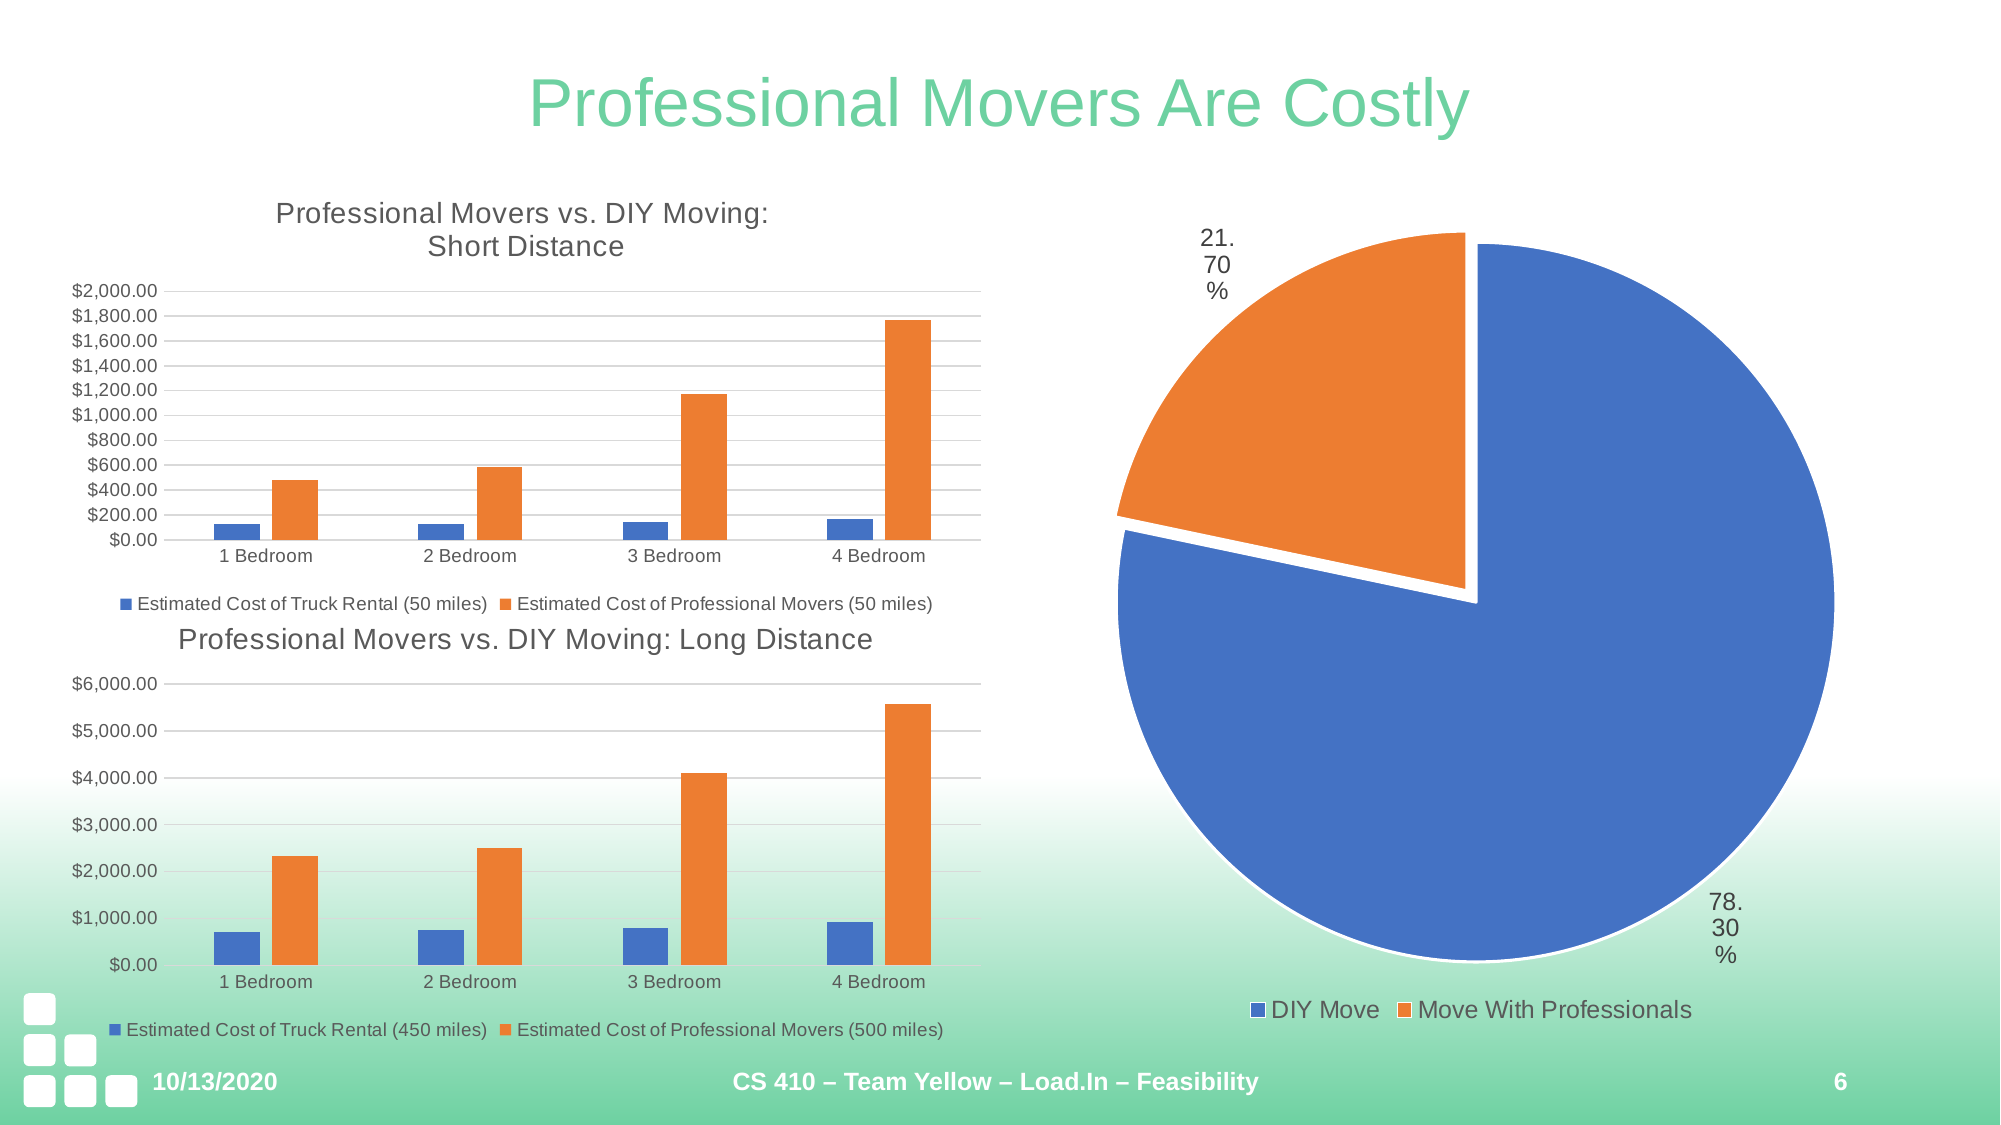

Professional Movers Are Costly

### Chart: Professional Movers vs. DIY Moving:
Short Distance

| Category | Estimated Cost of Truck Rental (50 miles) | Estimated Cost of Professional Movers (50 miles) |
|---|---|---|
| 1 Bedroom | 130.0 | 483.333333333333 |
| 2 Bedroom | 130.0 | 583.333333333333 |
| 3 Bedroom | 140.0 | 1175.0 |
| 4 Bedroom | 165.0 | 1766.66666666667 |

### Chart

| Category | Movers |
|---|---|
| DIY Move | 0.783 |
| Move With Professionals | 0.217 |

### Chart: Professional Movers vs. DIY Moving: Long Distance

| Category | Estimated Cost of Truck Rental (450 miles) | Estimated Cost of Professional Movers (500 miles) |
|---|---|---|
| 1 Bedroom | 710.0 | 2332.0 |
| 2 Bedroom | 750.0 | 2507.0 |
| 3 Bedroom | 800.0 | 4106.5 |
| 4 Bedroom | 915.0 | 5568.5 |
10/13/2020
CS 410 – Team Yellow – Load.In – Feasibility
6